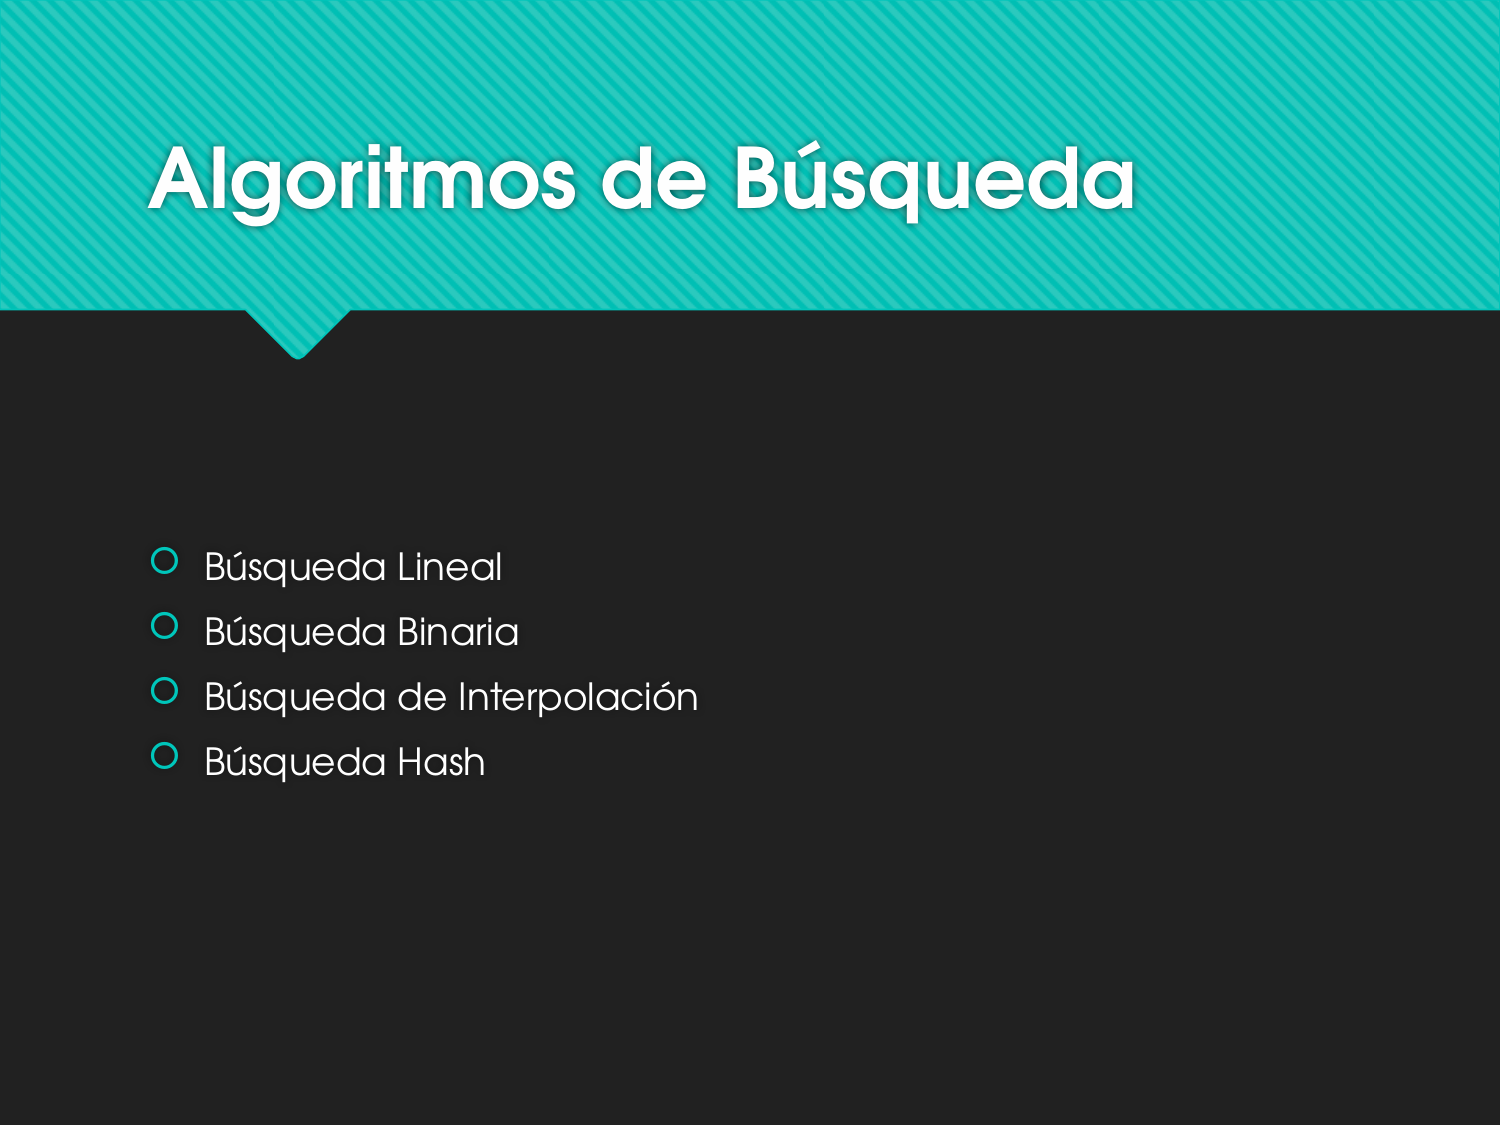

# Algoritmos de Búsqueda
Búsqueda Lineal
Búsqueda Binaria
Búsqueda de Interpolación
Búsqueda Hash